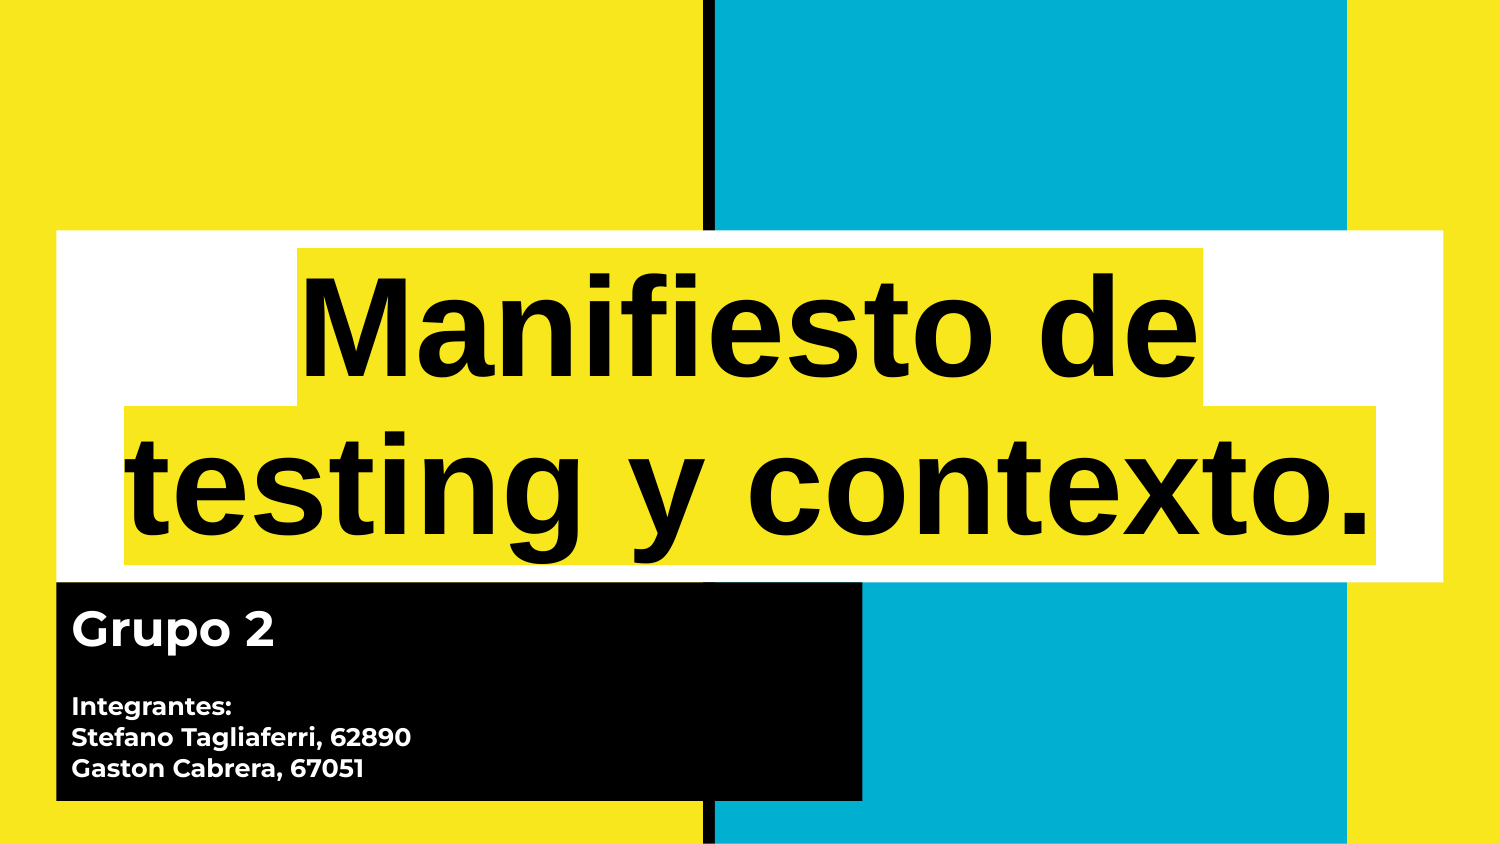

# Manifiesto de testing y contexto.
Grupo 2
Integrantes:
Stefano Tagliaferri, 62890
Gaston Cabrera, 67051